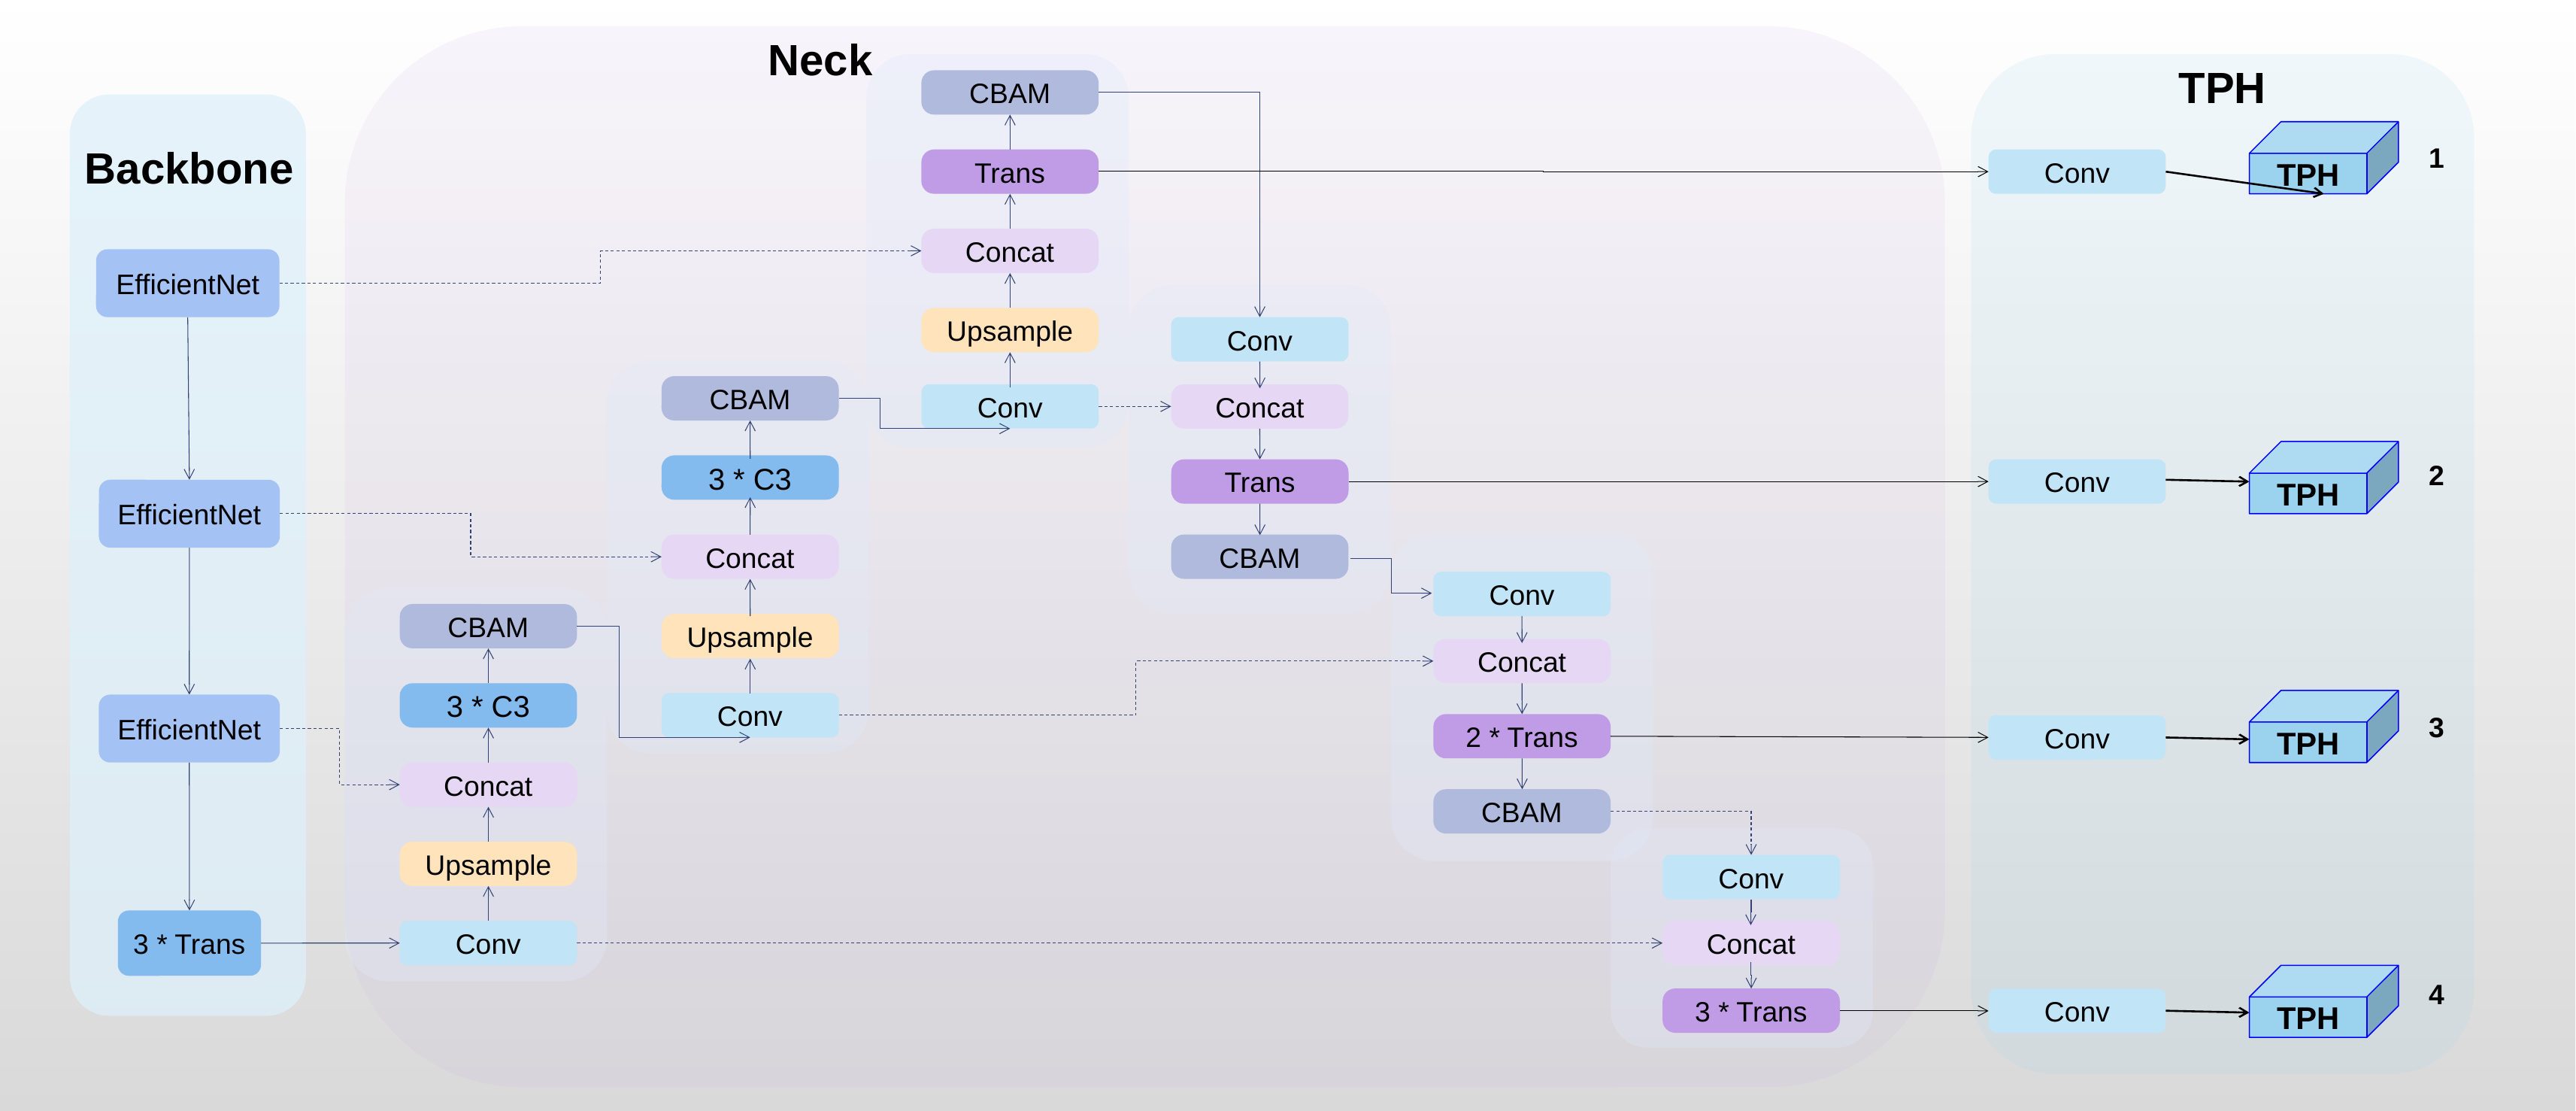

Neck

TPH
CBAM

TPH
1
Backbone
Trans
Conv
Concat
EfficientNet

Upsample
Conv

CBAM
Conv
Concat
TPH
2
3 * C3
Trans
Conv
EfficientNet

CBAM
Concat
Conv

CBAM
Upsample
Concat
3 * C3
TPH
Conv
EfficientNet
3
2 * Trans
Conv
Concat
CBAM

Upsample
Conv
3 * Trans
Conv
Concat
TPH
4
3 * Trans
Conv